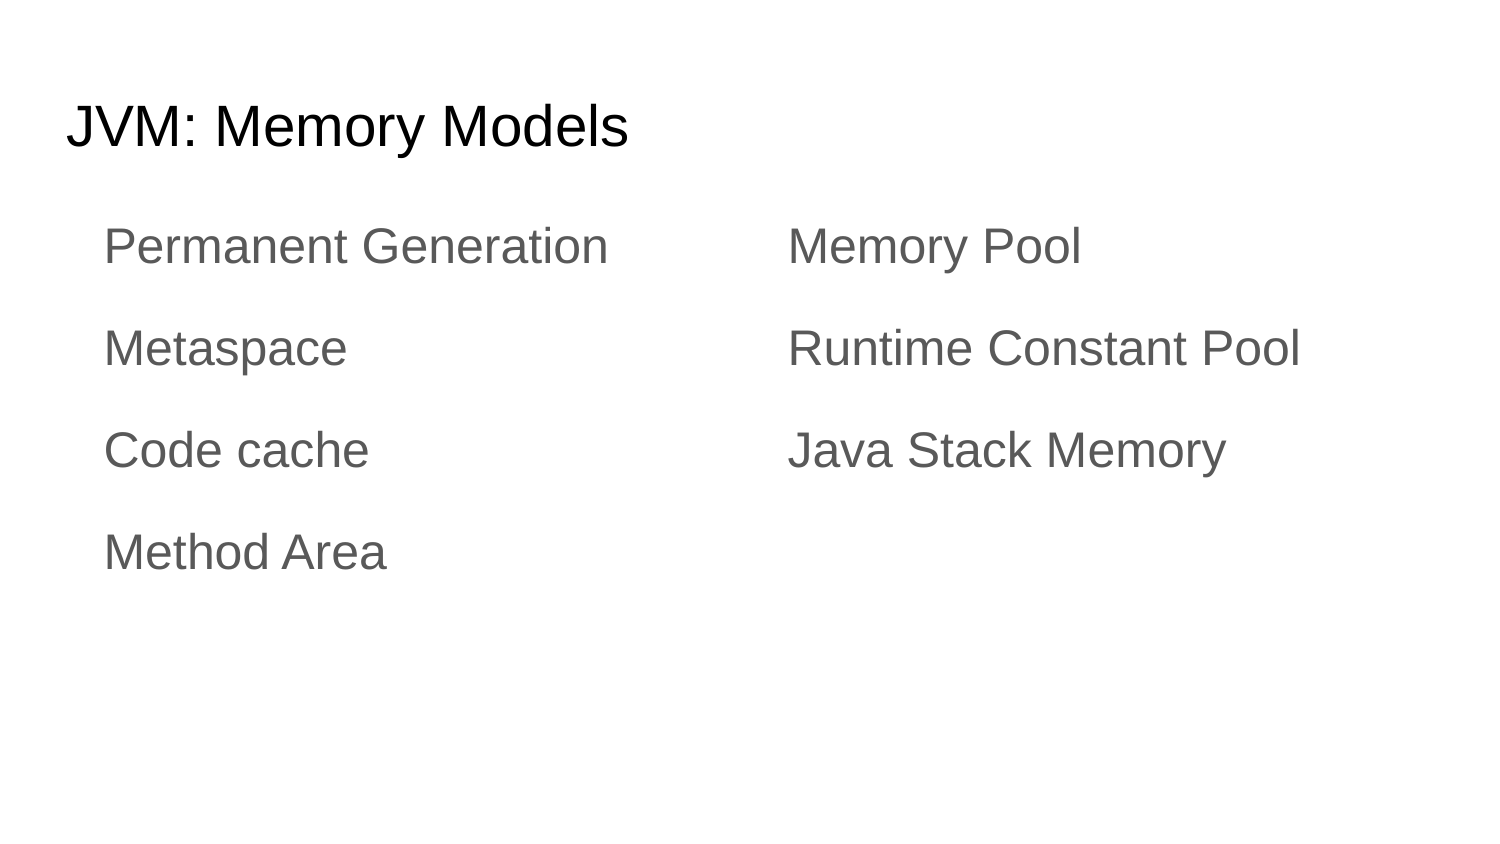

# JVM: Memory Models
Permanent Generation
Metaspace
Code cache
Method Area

Memory Pool
Runtime Constant Pool
Java Stack Memory